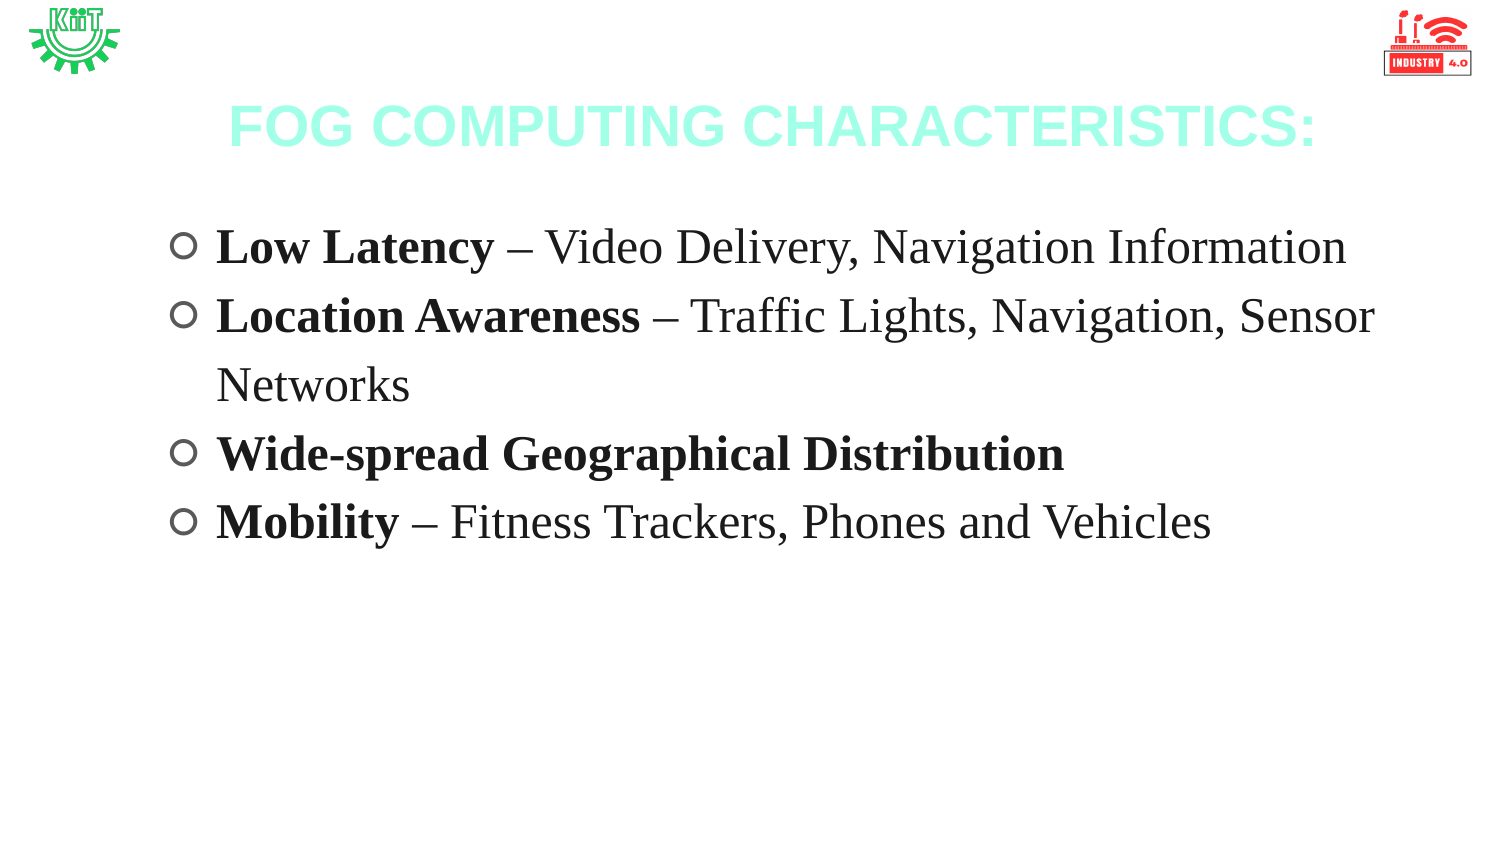

# Fog Computing Characteristics:
Low Latency – Video Delivery, Navigation Information
Location Awareness – Traffic Lights, Navigation, Sensor Networks
Wide-spread Geographical Distribution
Mobility – Fitness Trackers, Phones and Vehicles